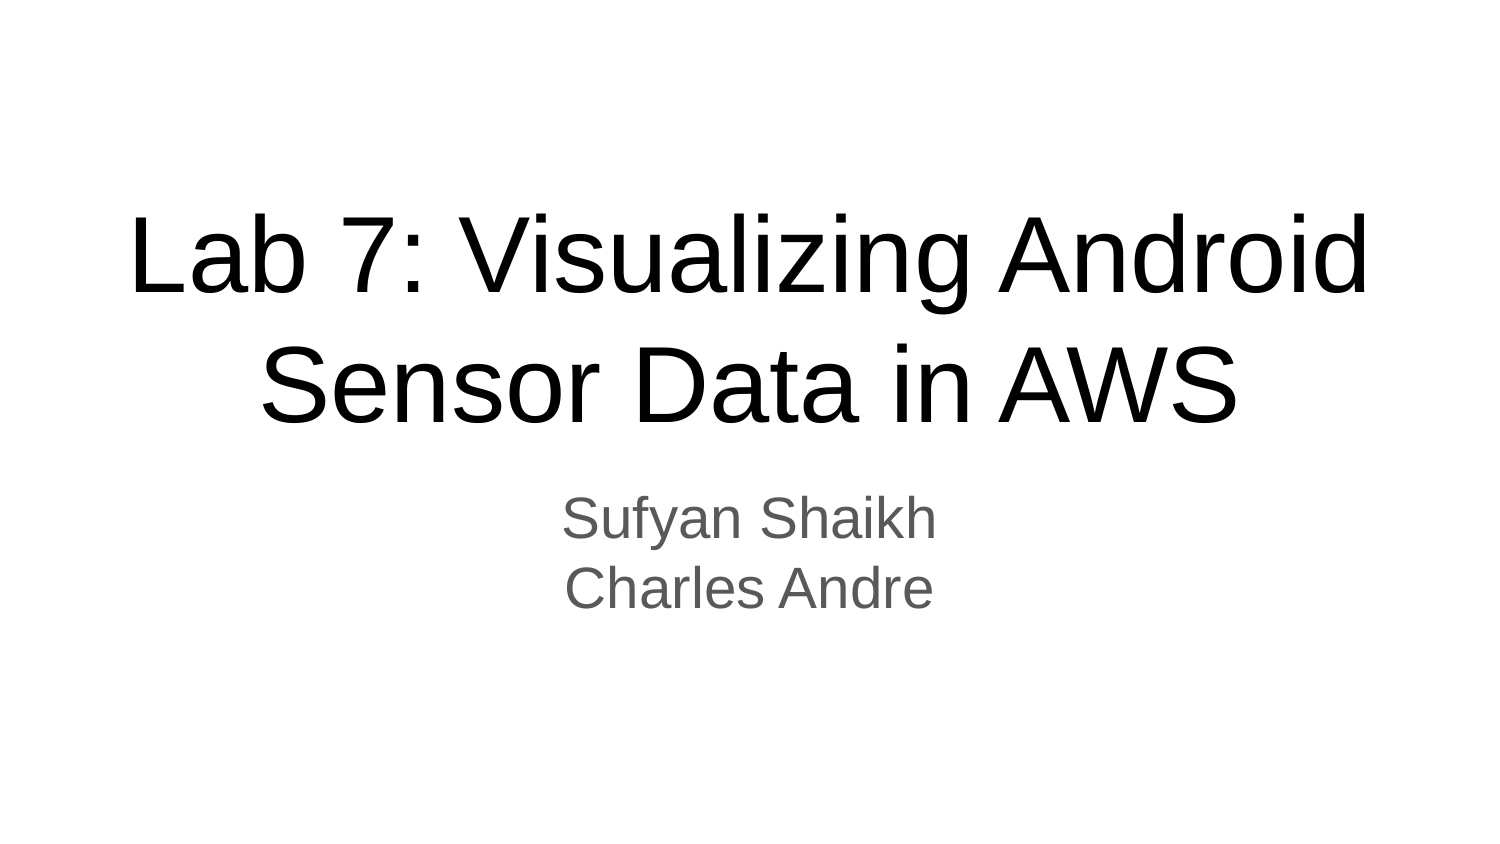

# Lab 7: Visualizing Android Sensor Data in AWS
Sufyan Shaikh
Charles Andre